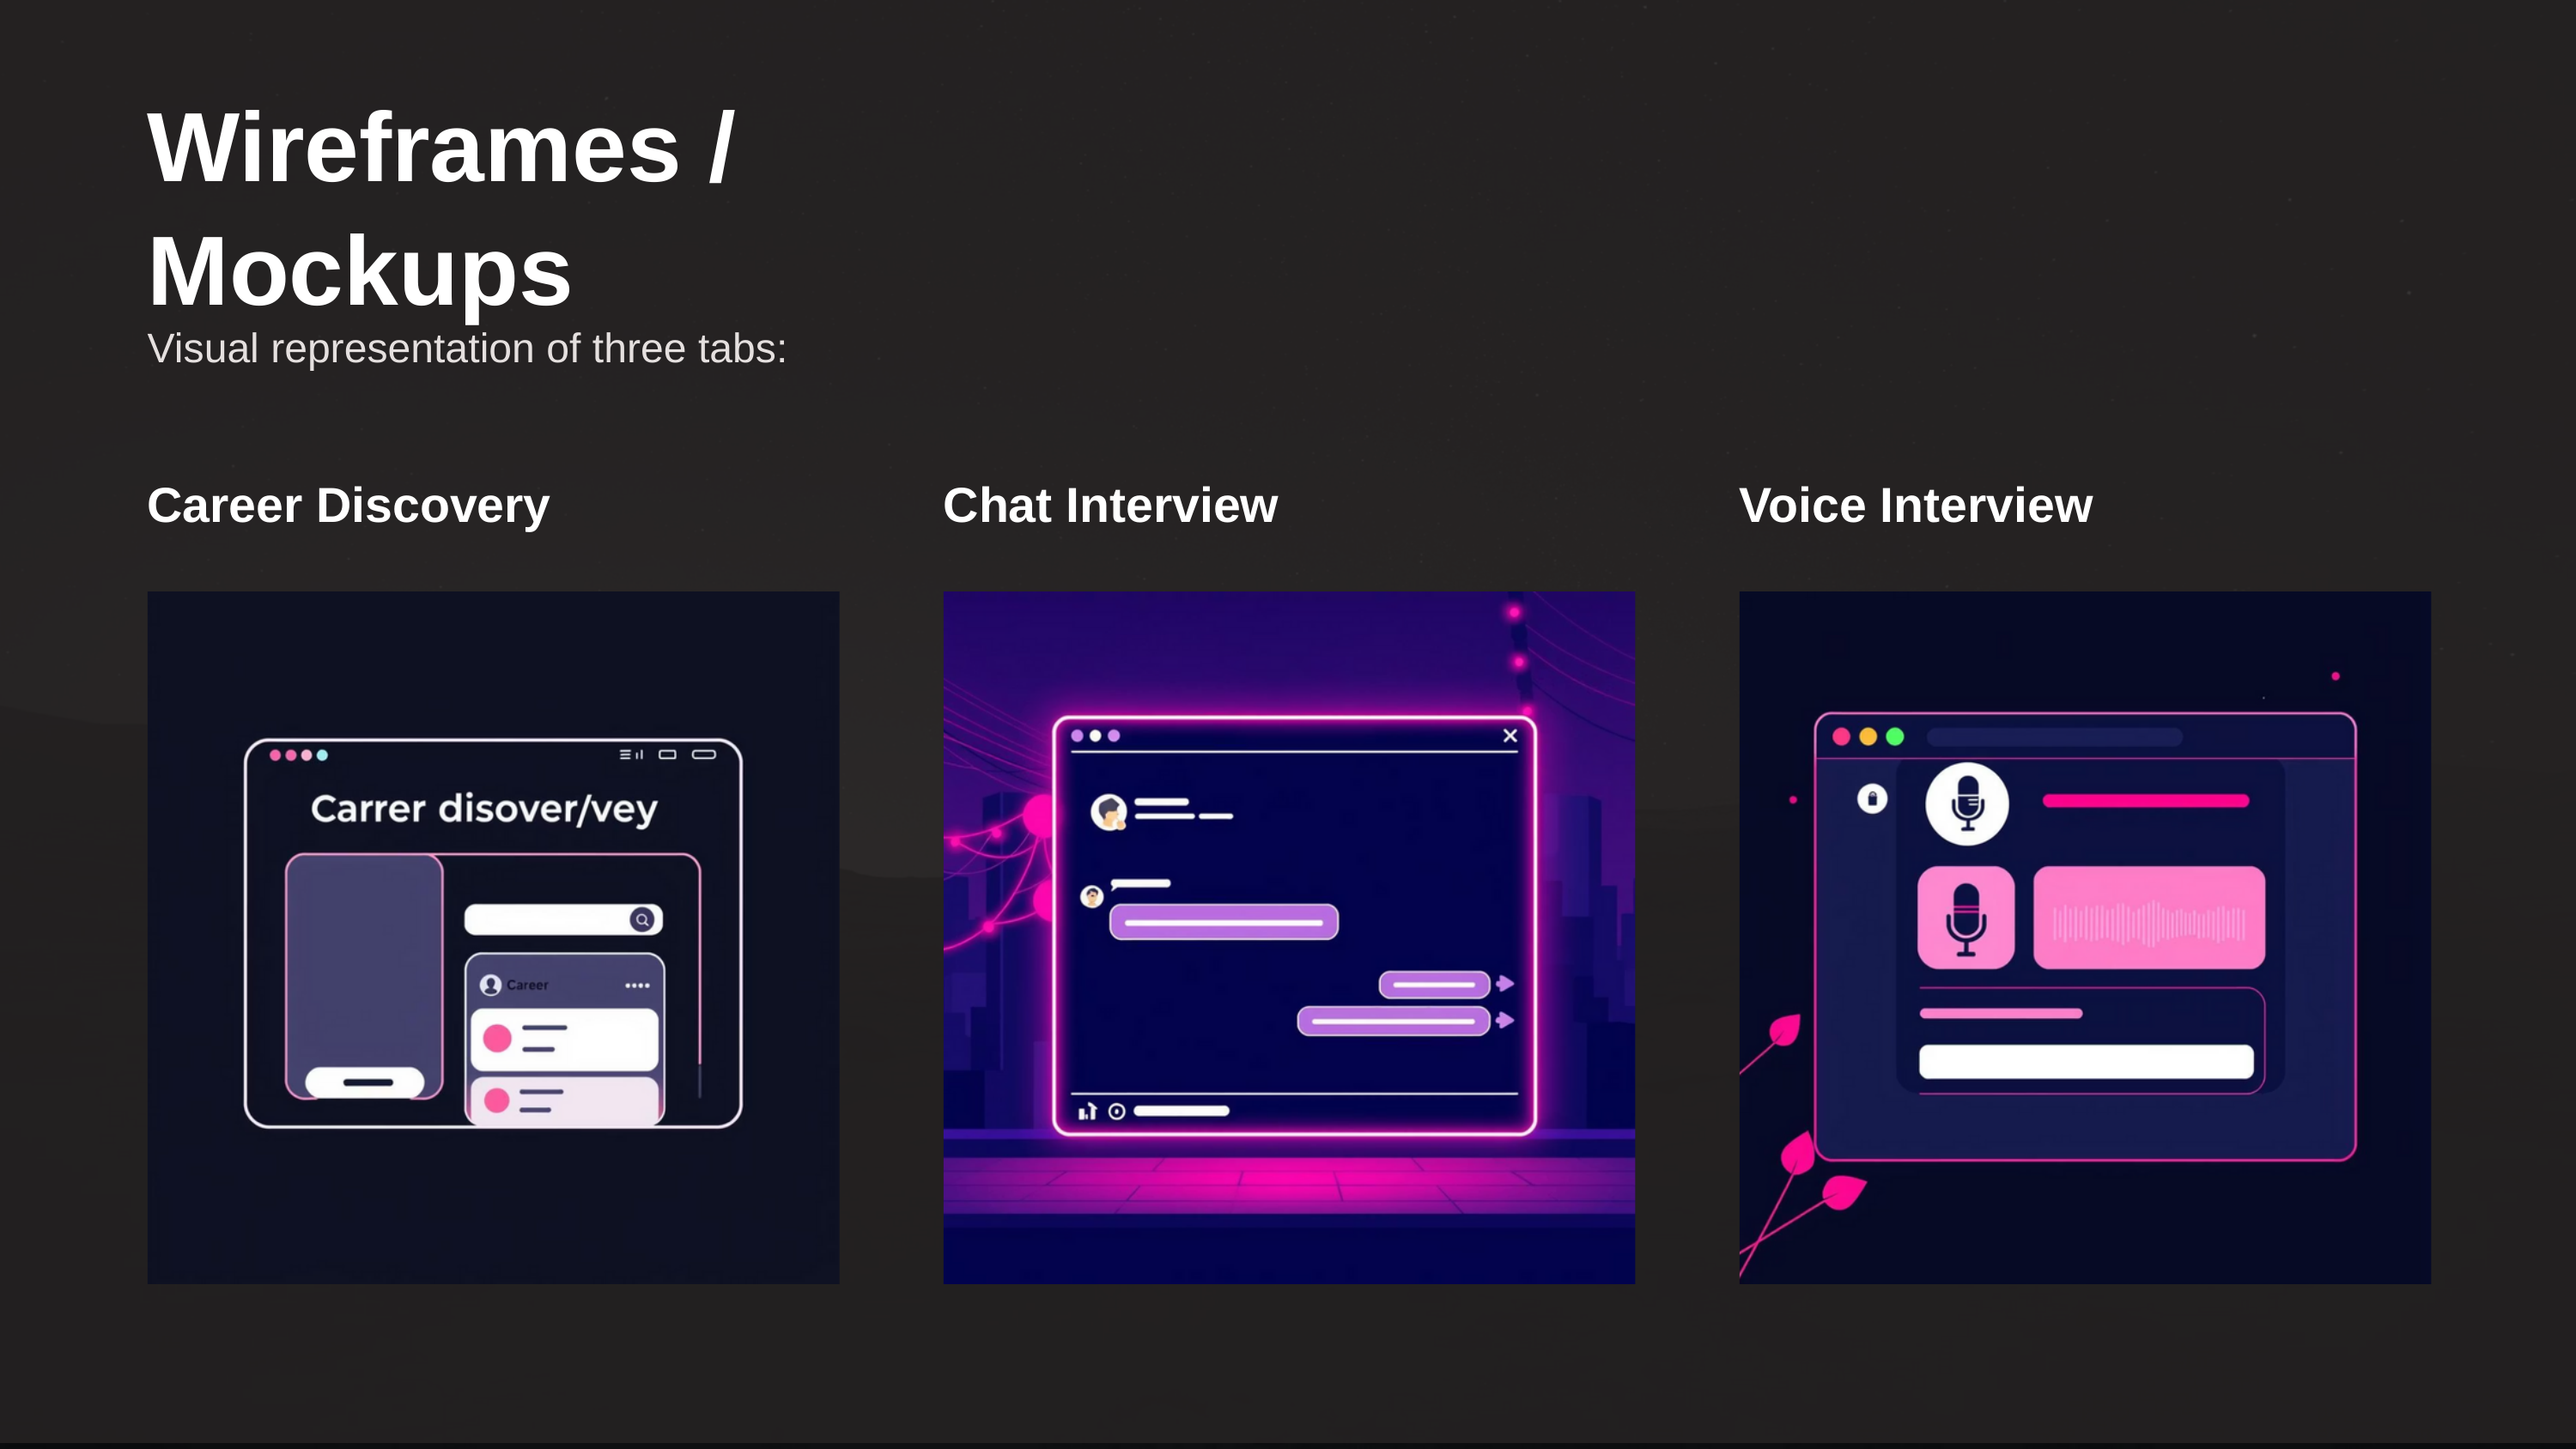

Wireframes / Mockups
Visual representation of three tabs:
Career Discovery
Chat Interview
Voice Interview